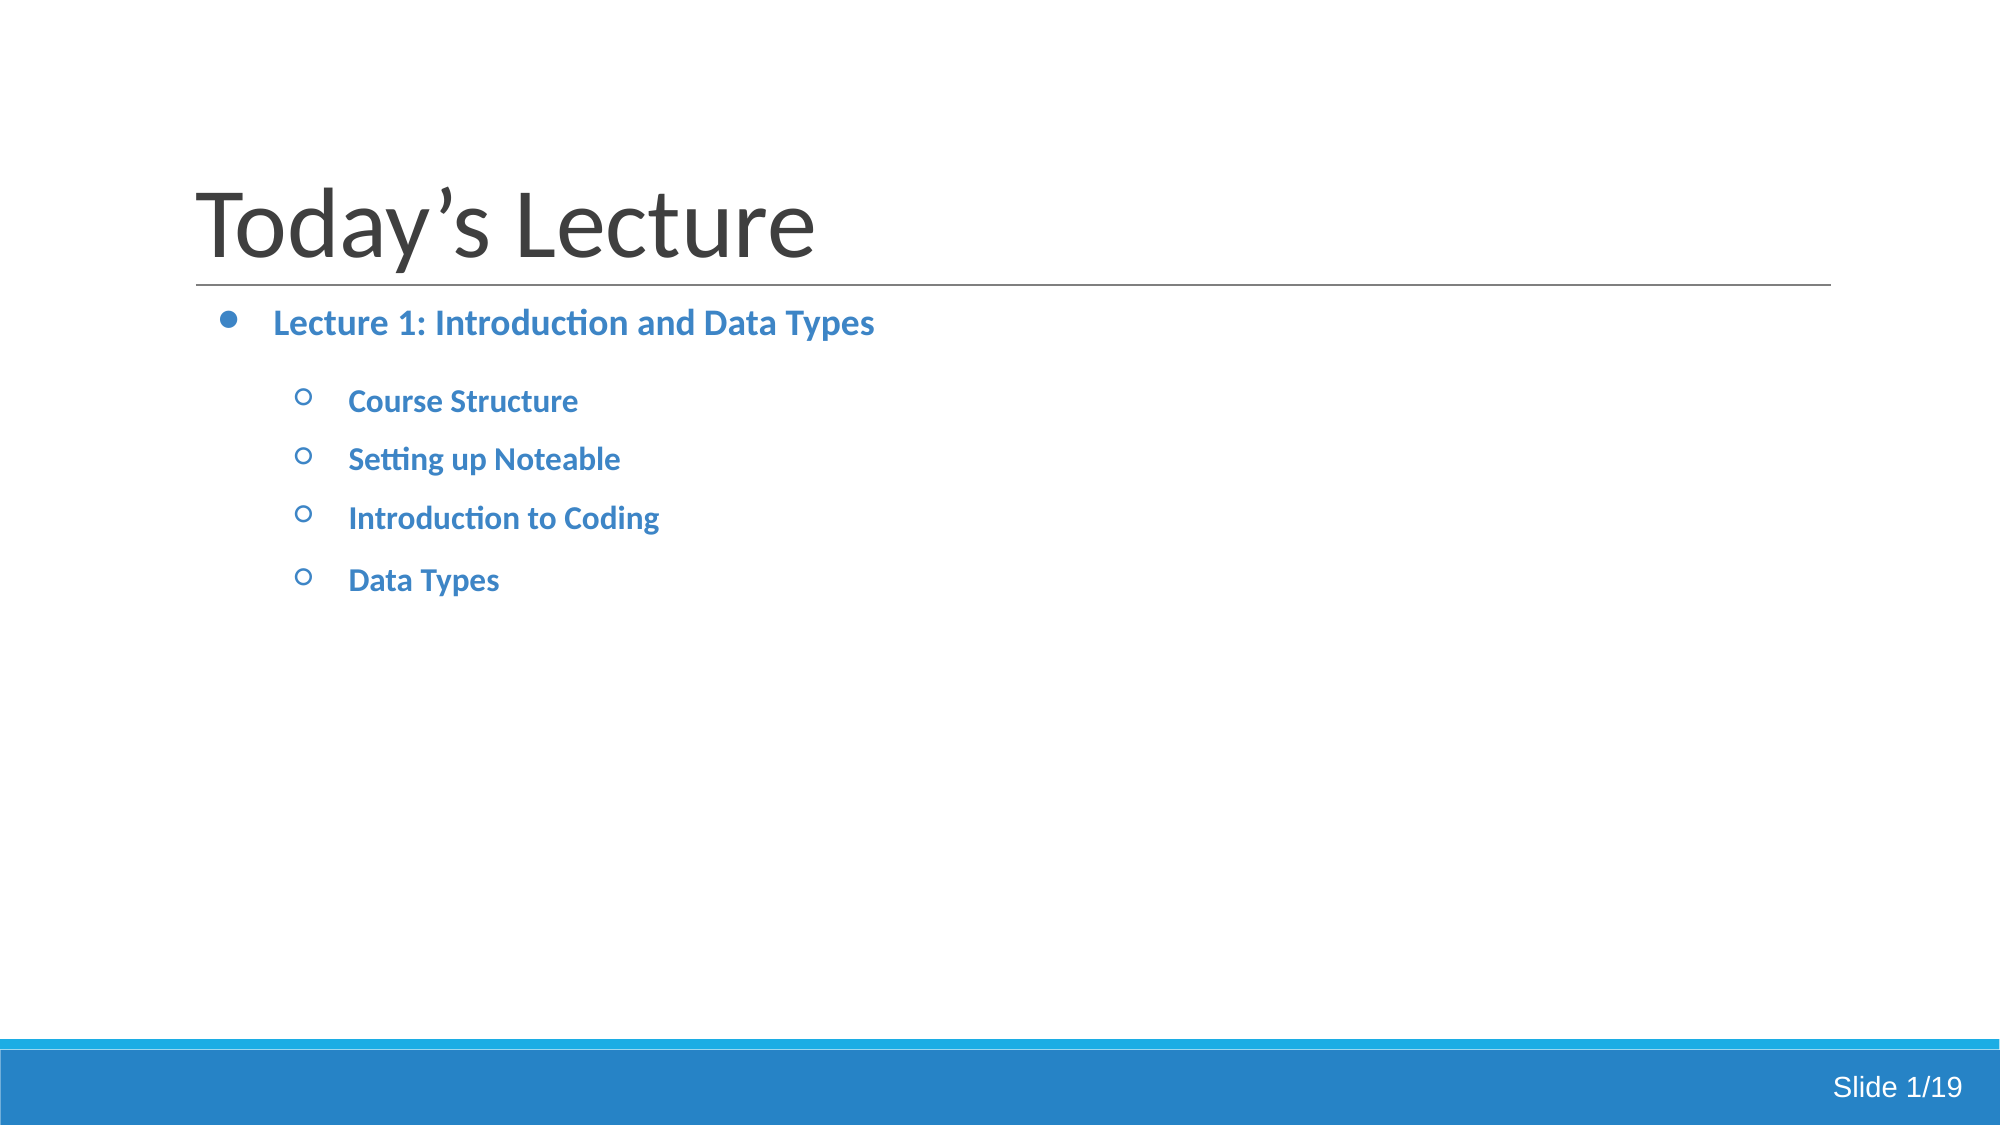

# Today’s Lecture
Lecture 1: Introduction and Data Types
Course Structure
Setting up Noteable
Introduction to Coding
Data Types
Slide 1/19